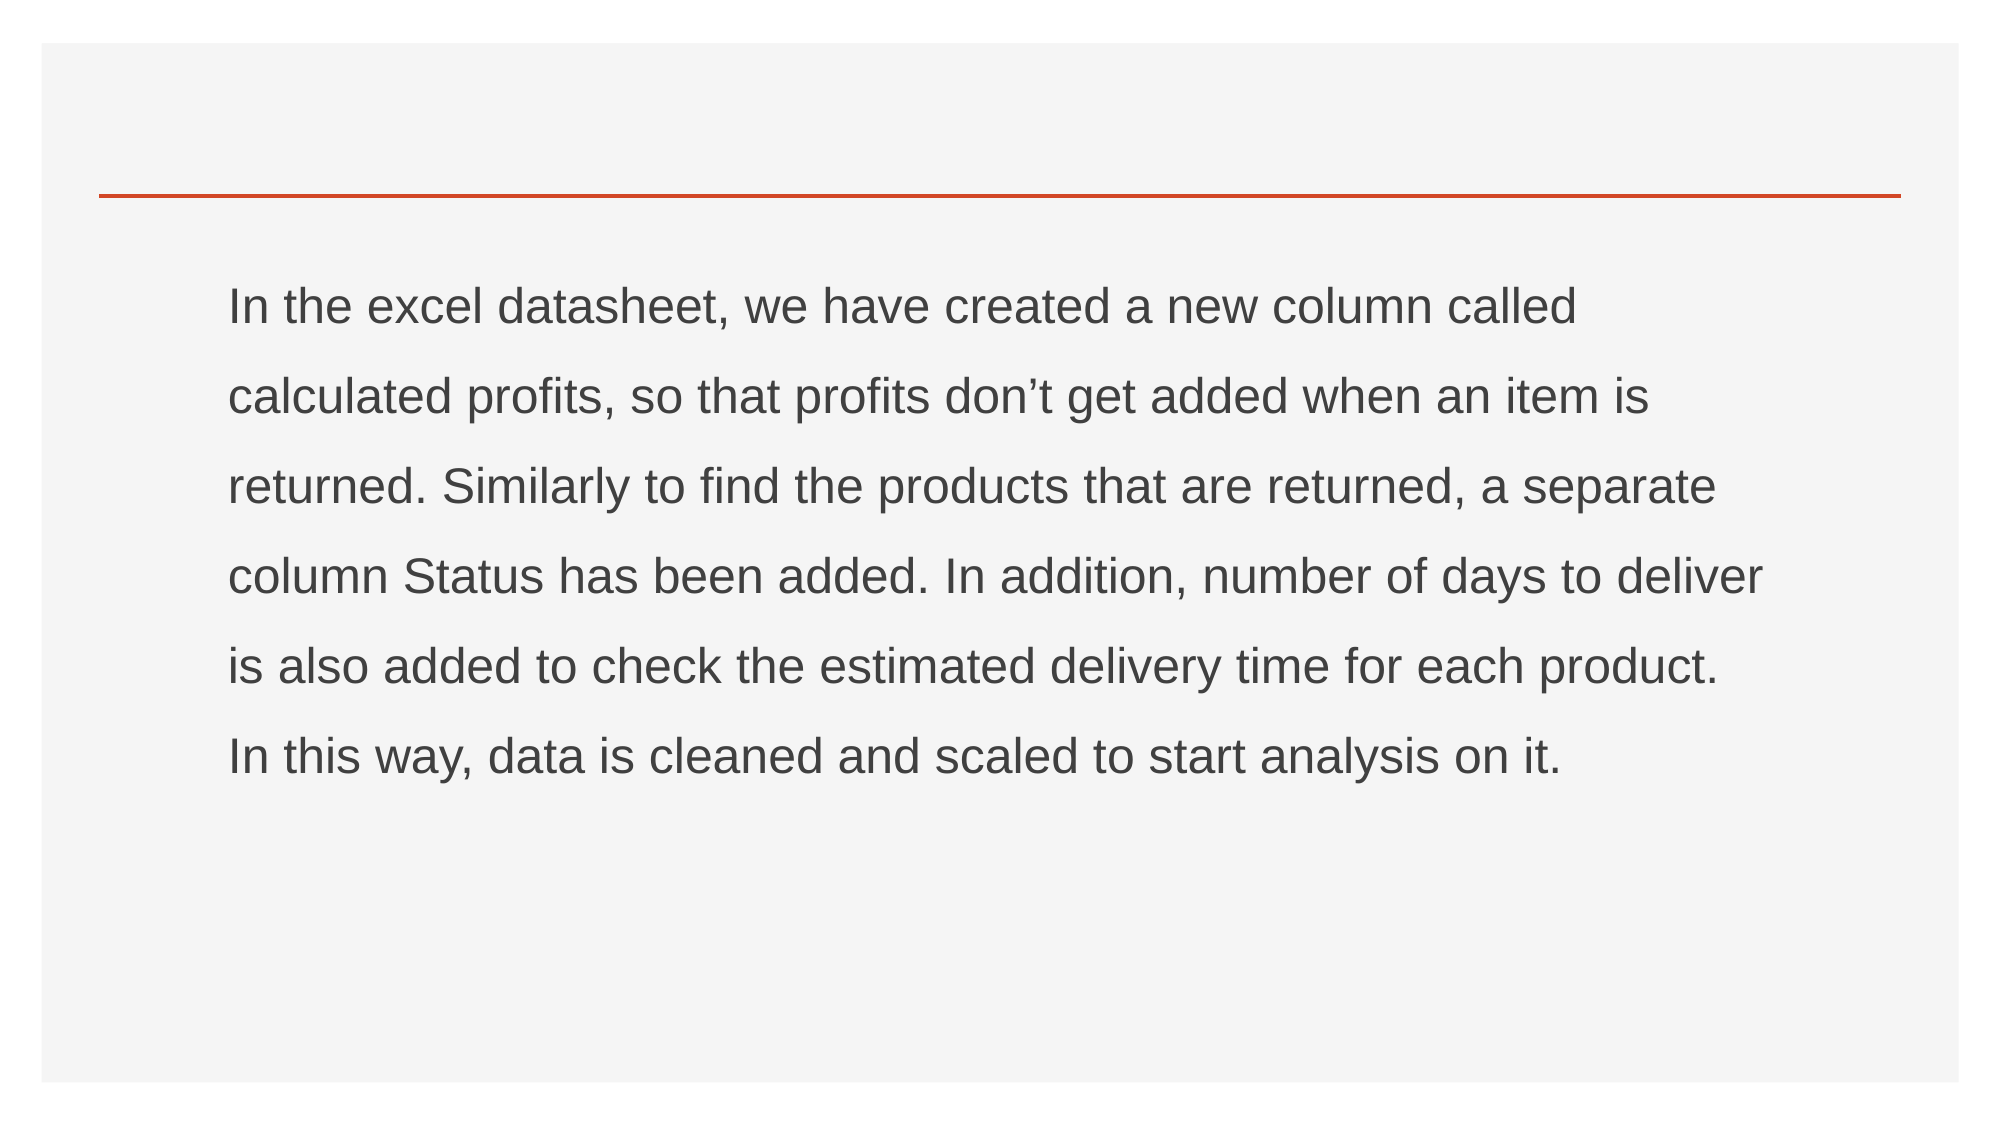

In the excel datasheet, we have created a new column called calculated profits, so that profits don’t get added when an item is returned. Similarly to find the products that are returned, a separate column Status has been added. In addition, number of days to deliver is also added to check the estimated delivery time for each product. In this way, data is cleaned and scaled to start analysis on it.